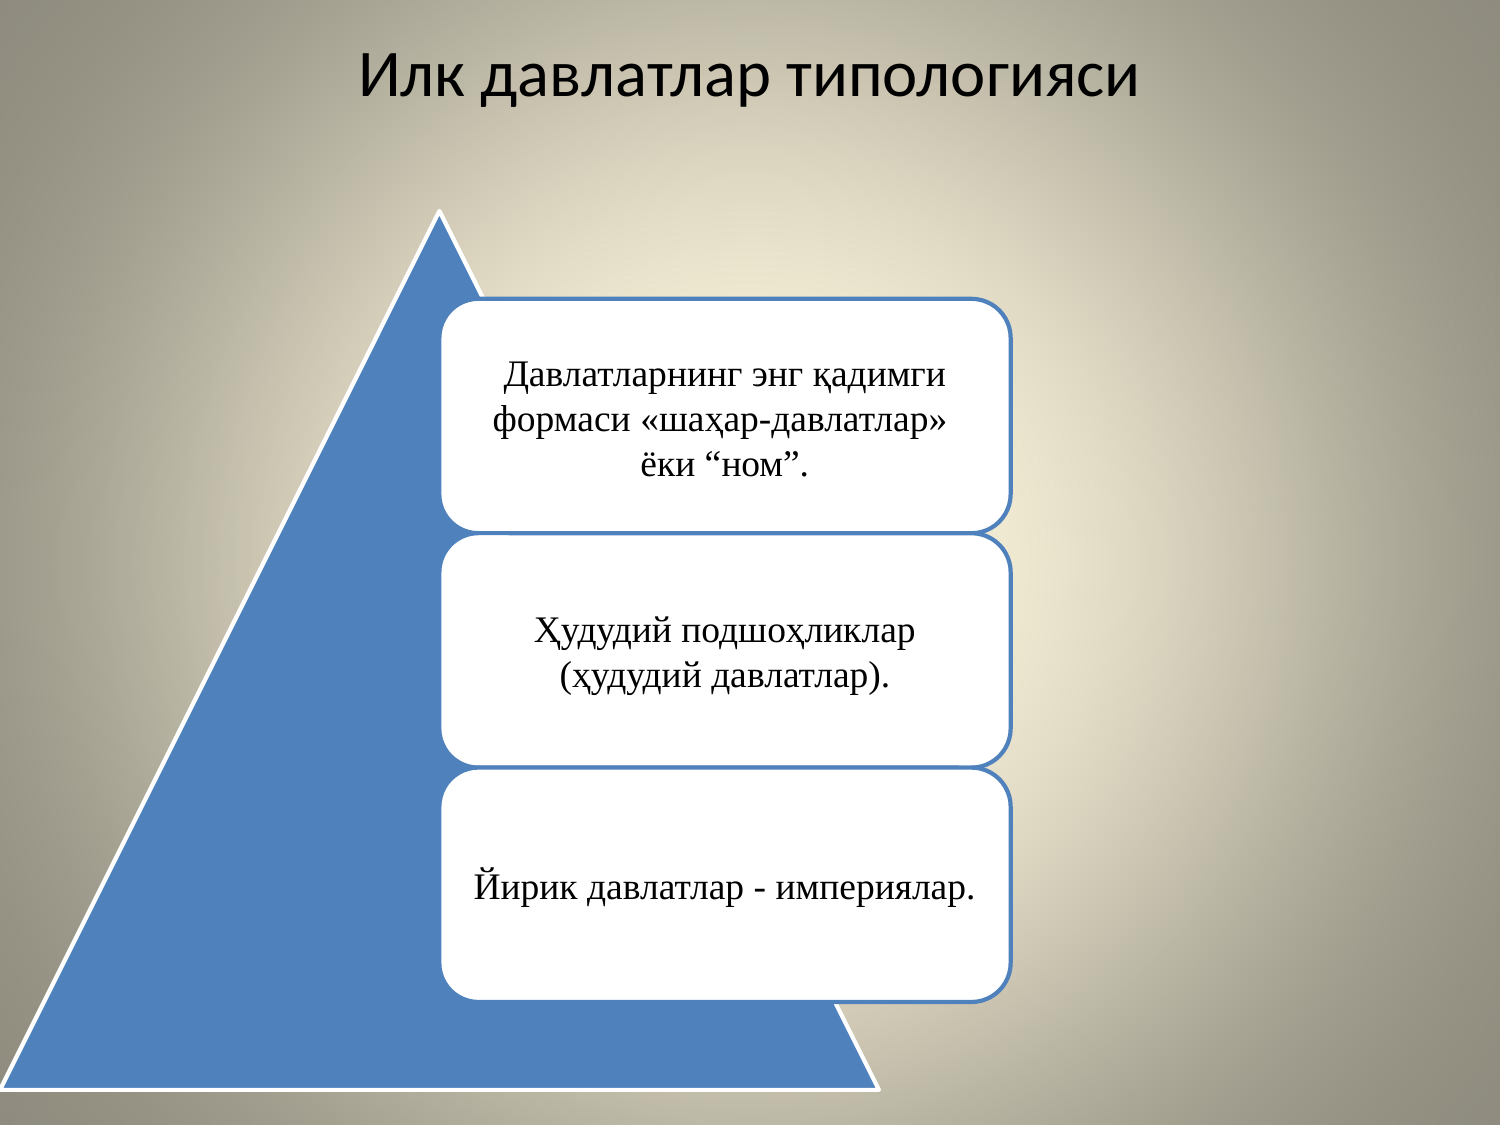

# Илк давлатлар типологияси
Давлатларнинг энг қадимги формаси «шаҳар-давлатлар»  ёки “ном”.
Йирик давлатлар - империялар.
Ҳудудий подшоҳликлар (ҳудудий давлатлар).